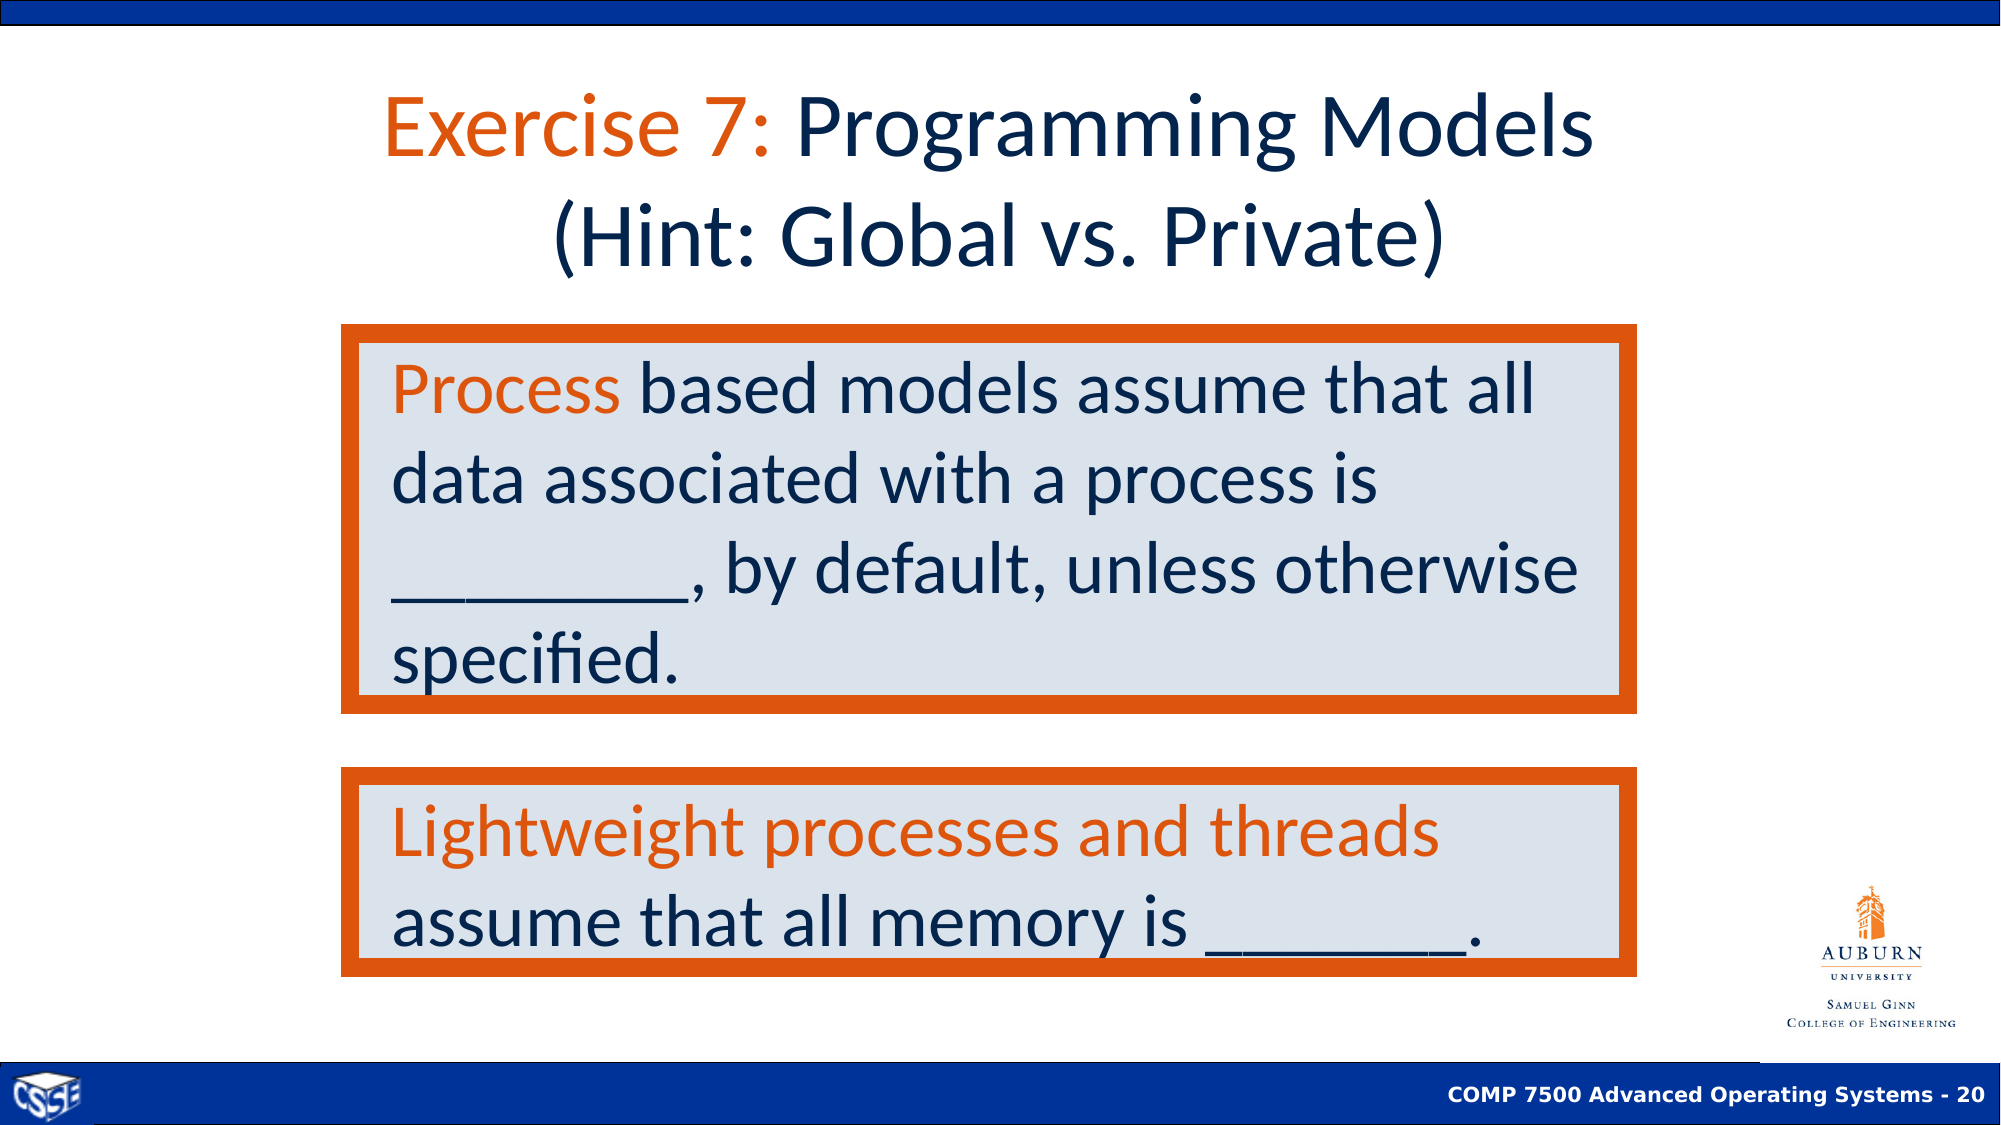

# Exercise 7: Programming Models (Hint: Global vs. Private)
Process based models assume that all data associated with a process is ________, by default, unless otherwise specified.
Lightweight processes and threads assume that all memory is _______.